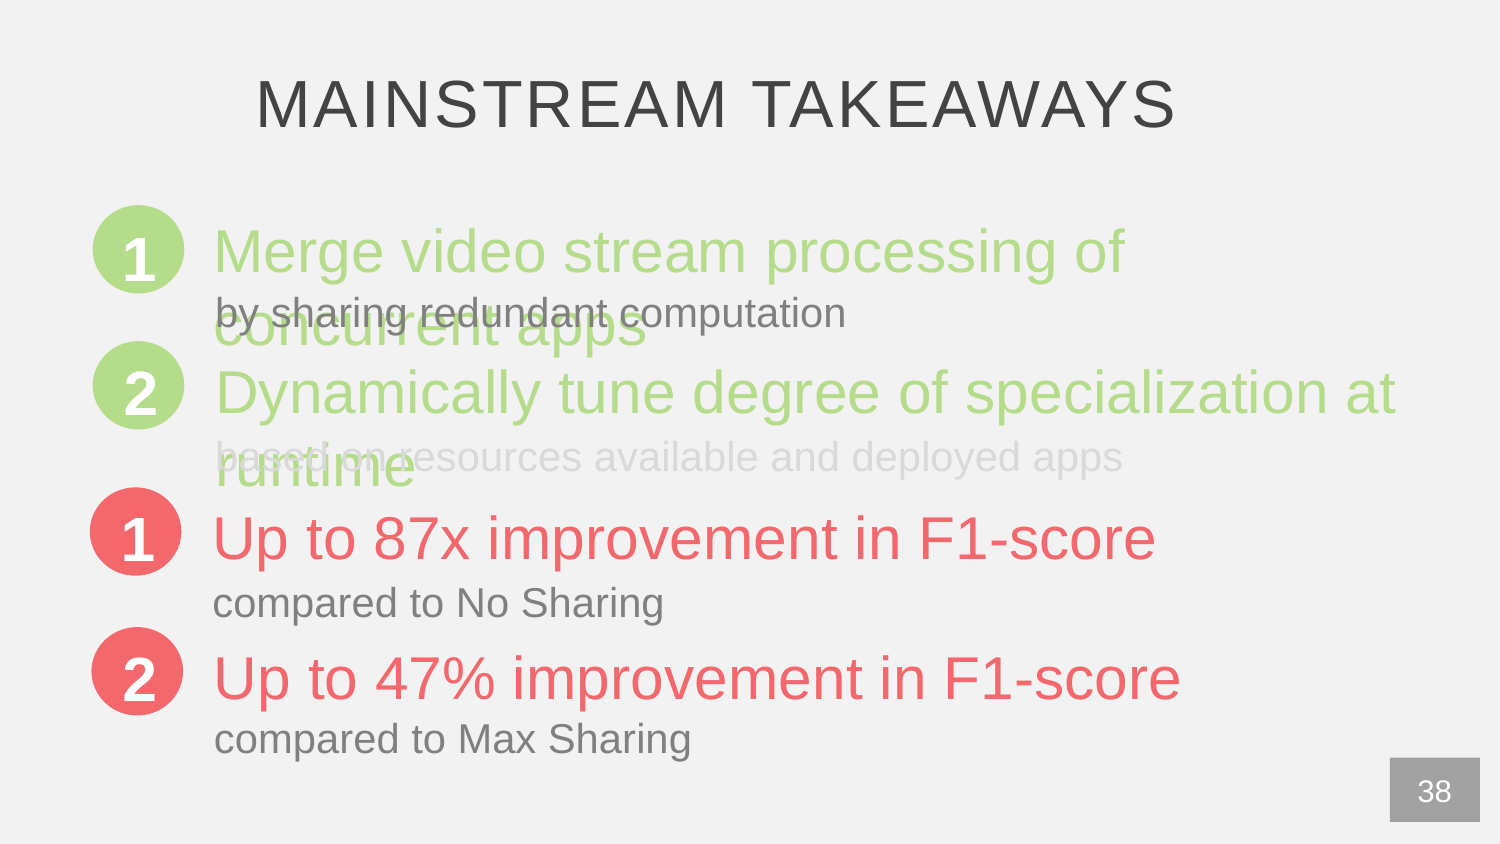

Mainstream takeaways

Merge video stream processing of concurrent apps
1
by sharing redundant computation

2
Dynamically tune degree of specialization at runtime
based on resources available and deployed apps

1
Up to 87x improvement in F1-score
compared to No Sharing

2
Up to 47% improvement in F1-score
compared to Max Sharing
38